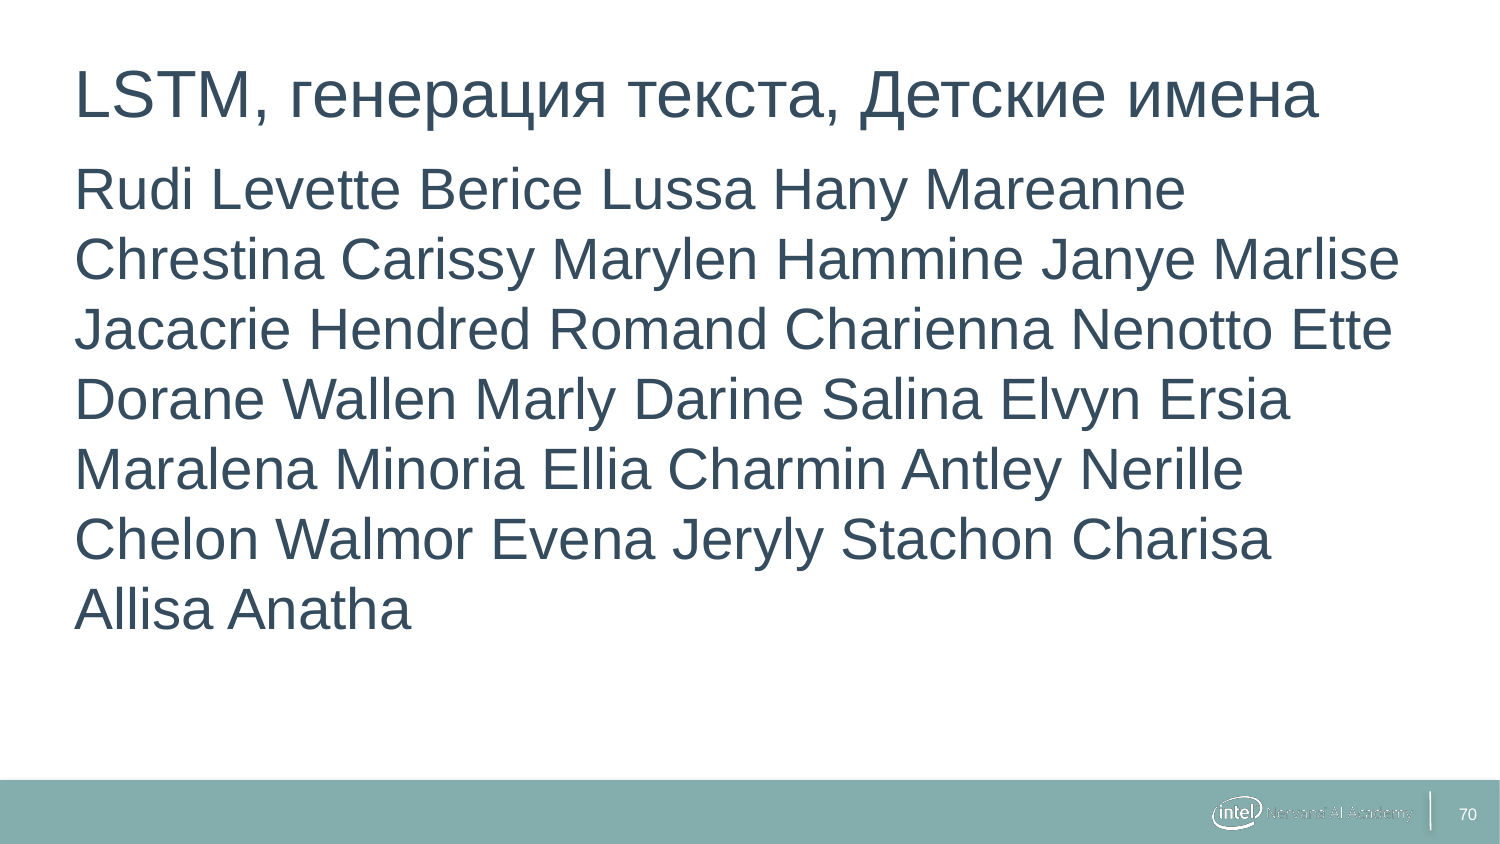

# LSTM, генерация текста, Детские имена
Rudi Levette Berice Lussa Hany Mareanne Chrestina Carissy Marylen Hammine Janye Marlise Jacacrie Hendred Romand Charienna Nenotto Ette Dorane Wallen Marly Darine Salina Elvyn Ersia Maralena Minoria Ellia Charmin Antley Nerille Chelon Walmor Evena Jeryly Stachon Charisa Allisa Anatha
70